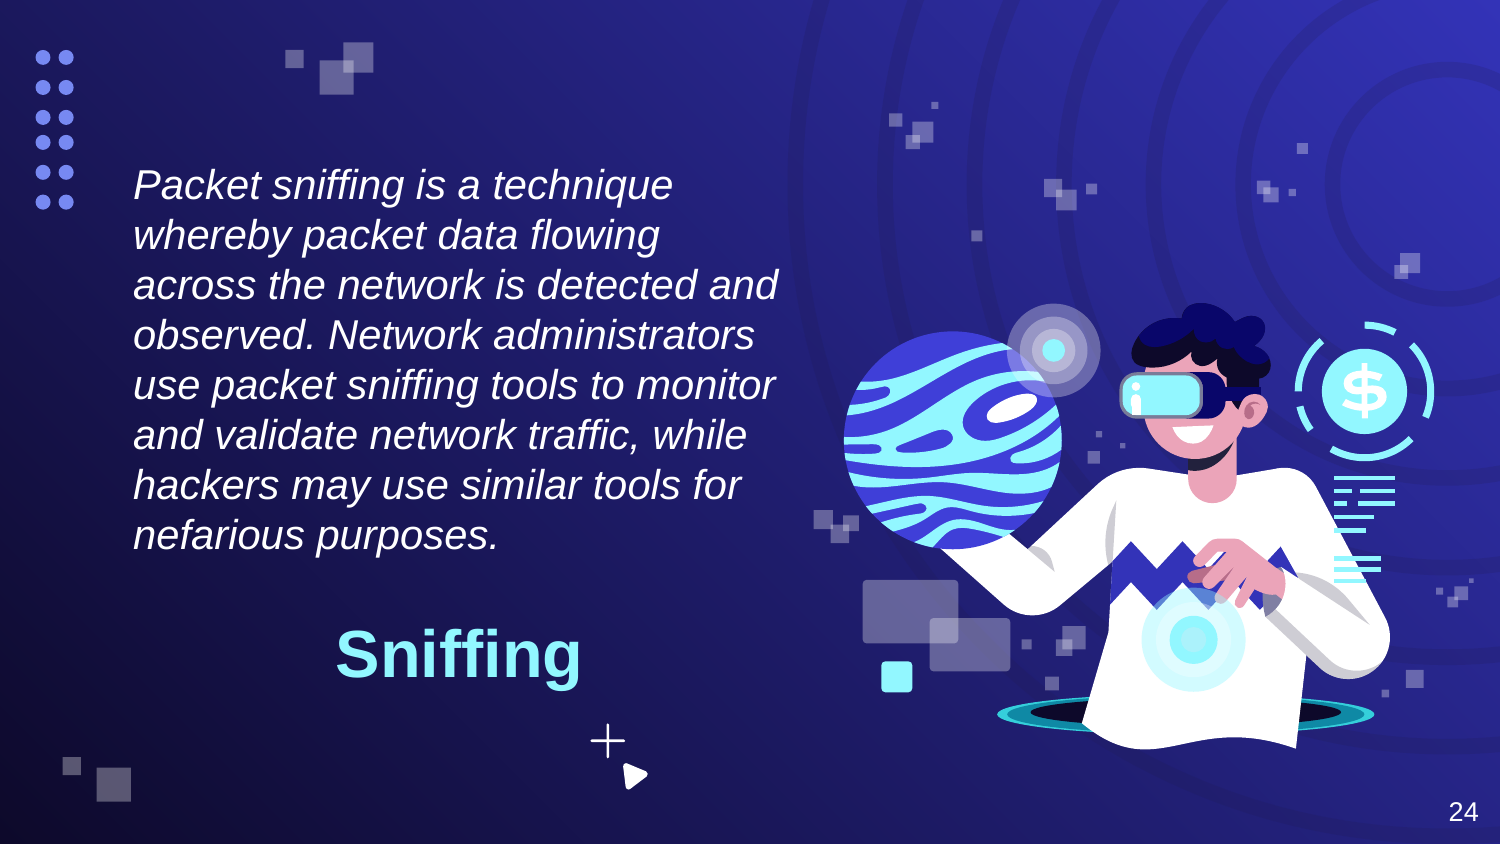

Packet sniffing is a technique whereby packet data flowing across the network is detected and observed. Network administrators use packet sniffing tools to monitor and validate network traffic, while hackers may use similar tools for nefarious purposes.

# Sniffing
24